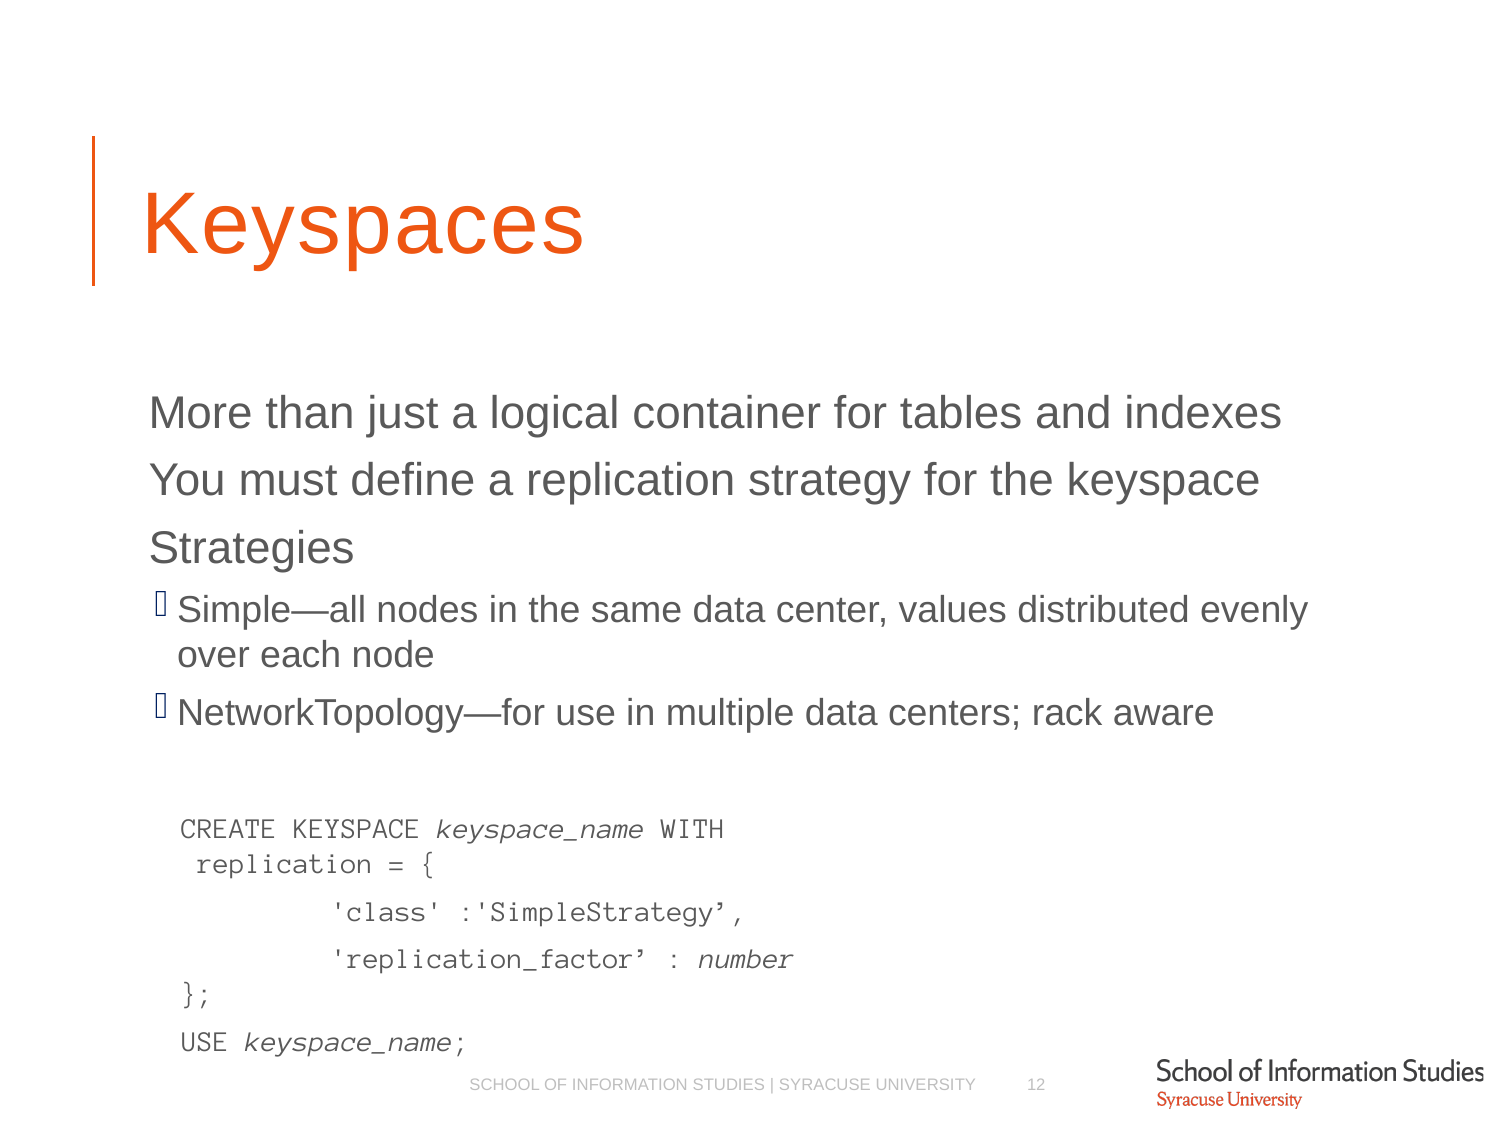

# Keyspaces
More than just a logical container for tables and indexes
You must define a replication strategy for the keyspace
Strategies
Simple—all nodes in the same data center, values distributed evenly over each node
NetworkTopology—for use in multiple data centers; rack aware

CREATE KEYSPACE keyspace_name WITH
 replication = {
	'class' :'SimpleStrategy’,
 	'replication_factor’ : number
};
USE keyspace_name;
School of Information Studies | Syracuse University
12